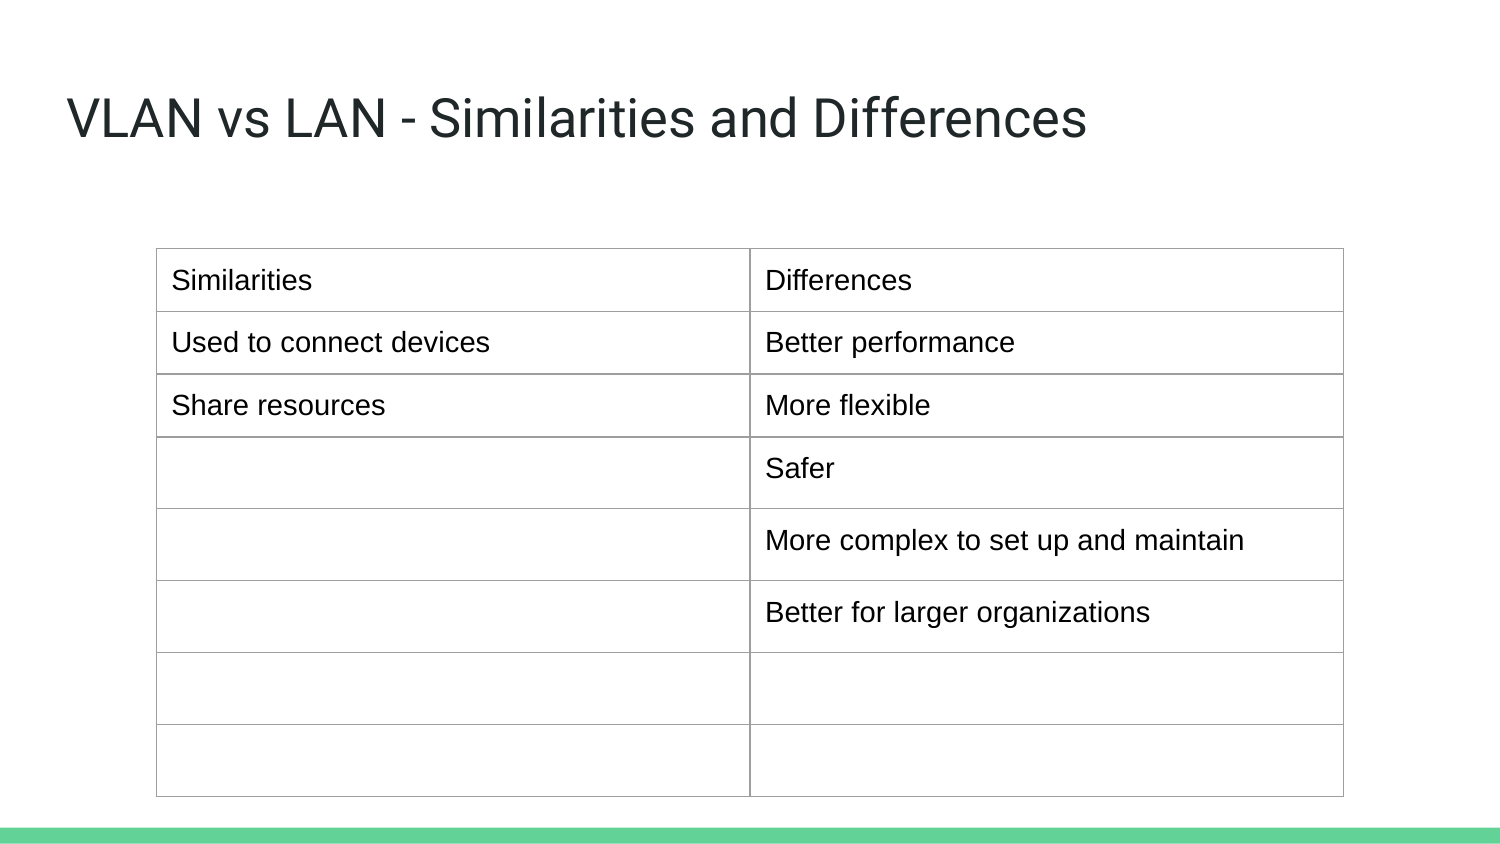

# VLAN vs LAN - Similarities and Differences
| Similarities | Differences |
| --- | --- |
| Used to connect devices | Better performance |
| Share resources | More flexible |
|  | Safer |
|  | More complex to set up and maintain |
|  | Better for larger organizations |
|  |  |
|  |  |